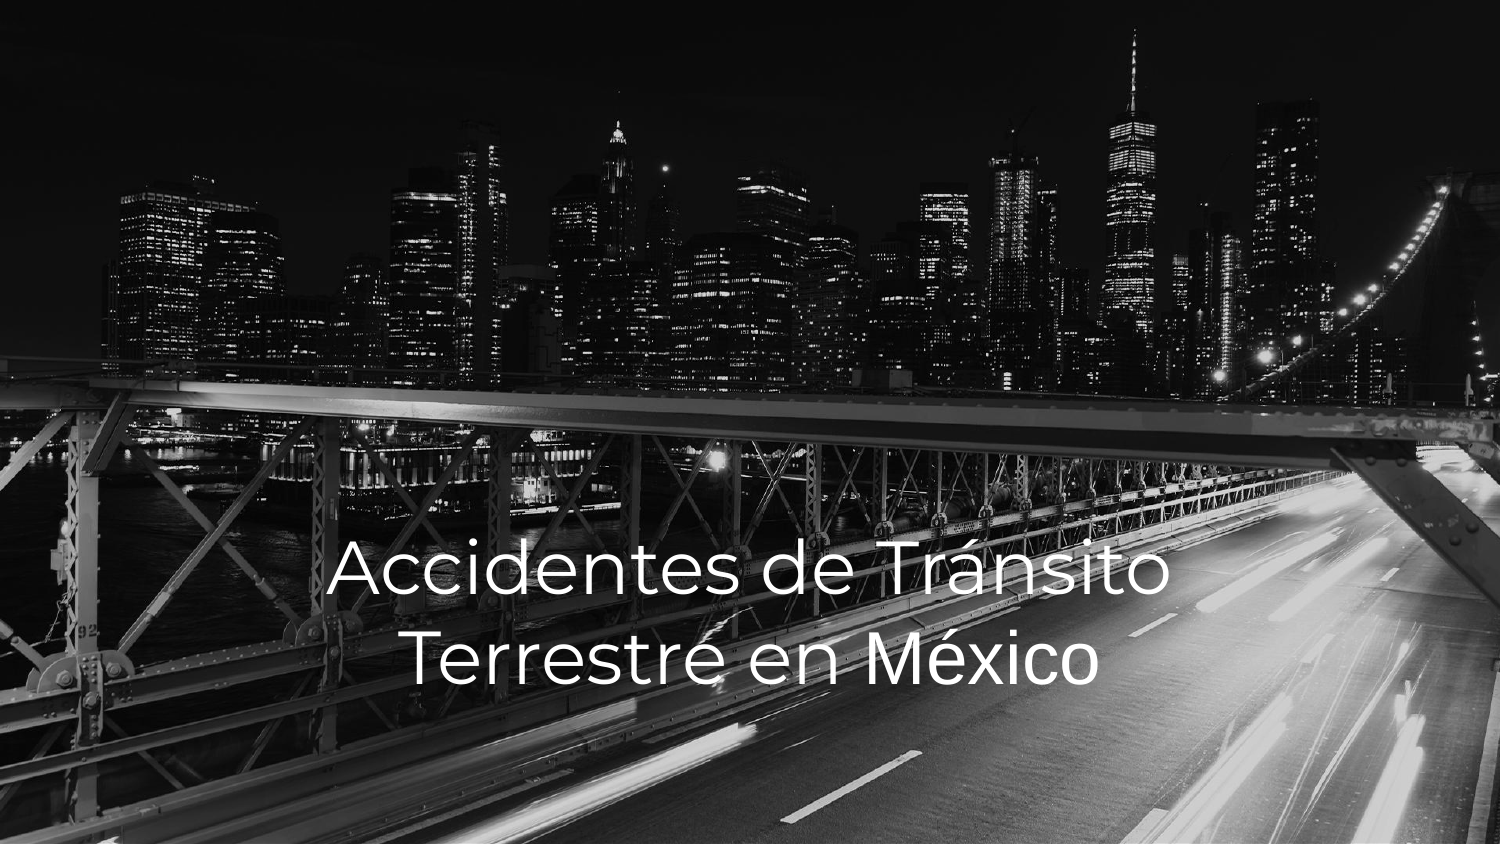

# Accidentes de Tránsito Terrestre en México